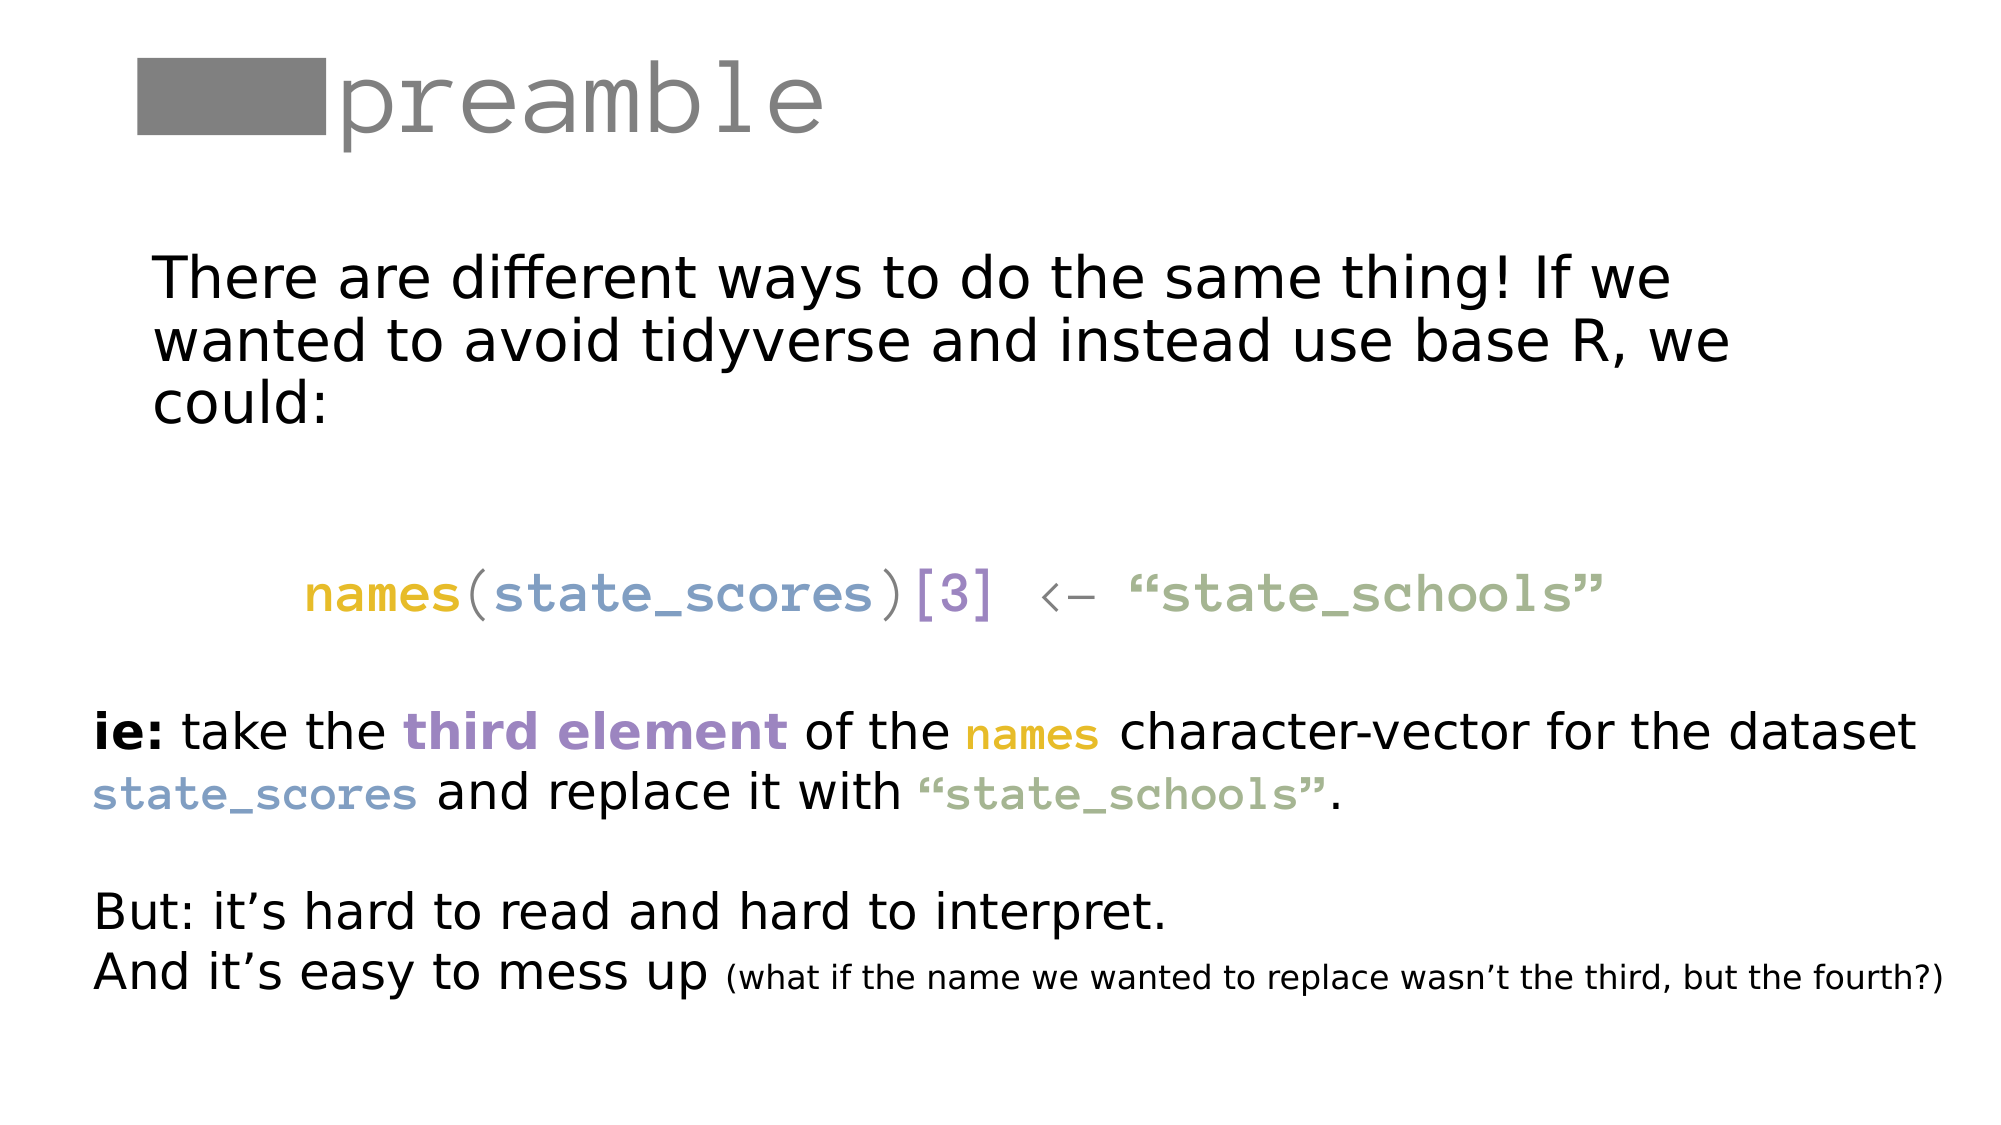

# preamble

There are different ways to do the same thing! If we wanted to avoid tidyverse and instead use base R, we could:
names(state_scores)[3] <- “state_schools”
ie: take the third element of the names character-vector for the dataset state_scores and replace it with “state_schools”.

But: it’s hard to read and hard to interpret.
And it’s easy to mess up (what if the name we wanted to replace wasn’t the third, but the fourth?)